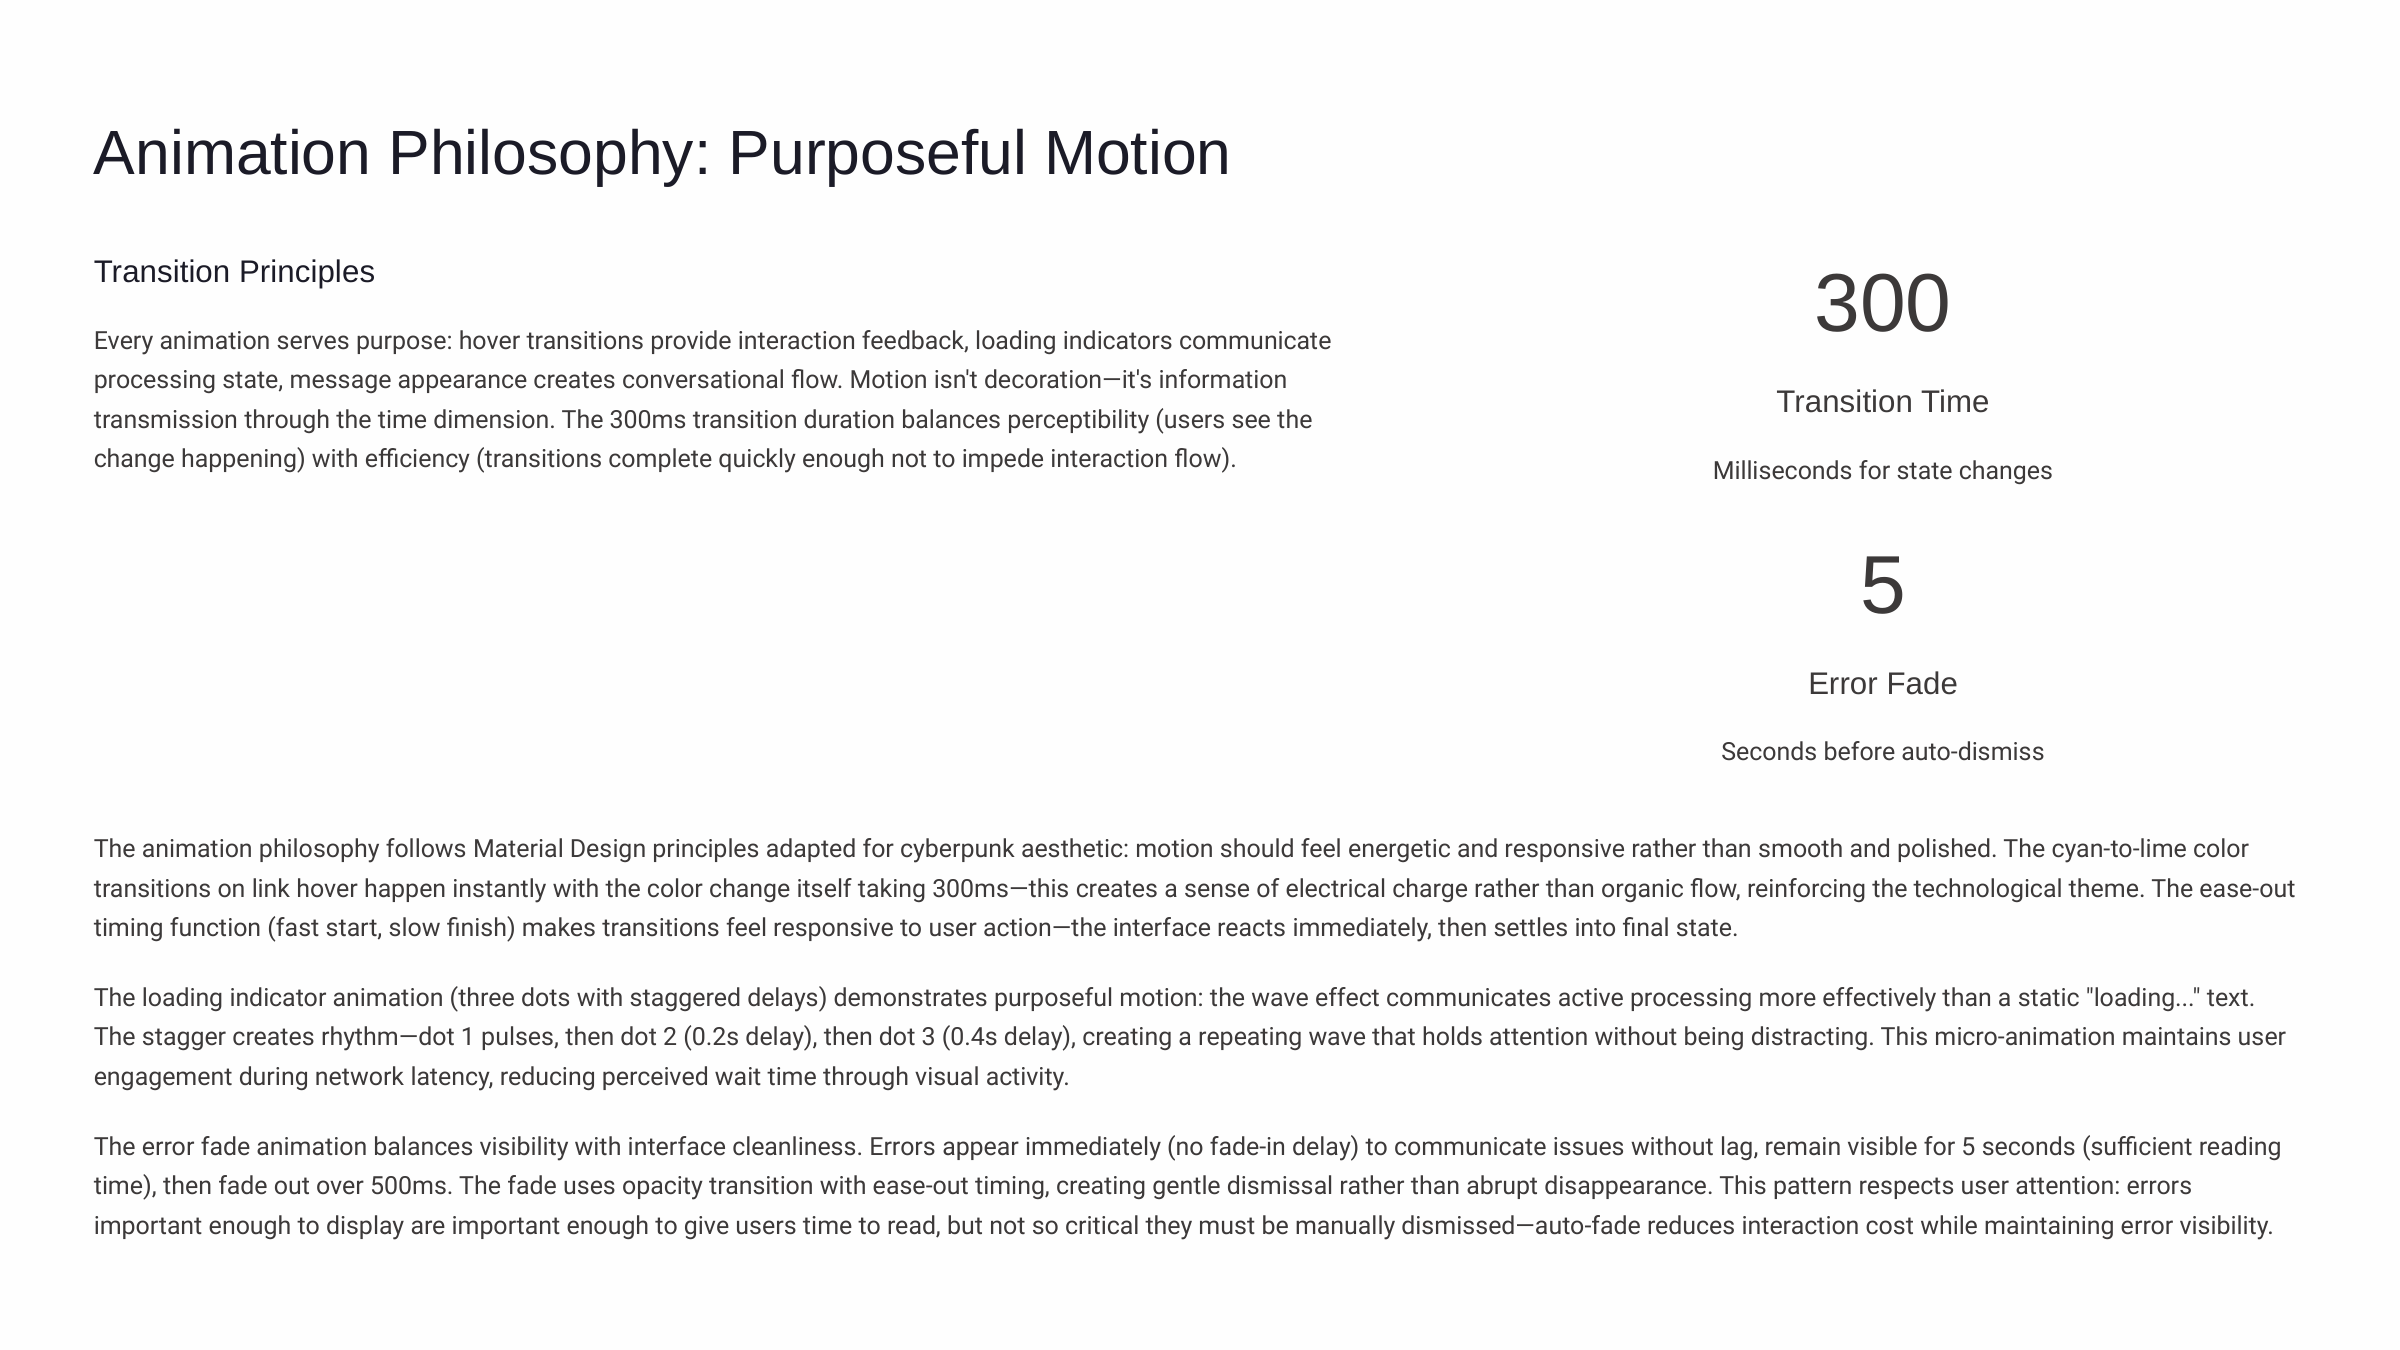

Animation Philosophy: Purposeful Motion
Transition Principles
300
Every animation serves purpose: hover transitions provide interaction feedback, loading indicators communicate processing state, message appearance creates conversational flow. Motion isn't decoration—it's information transmission through the time dimension. The 300ms transition duration balances perceptibility (users see the change happening) with efficiency (transitions complete quickly enough not to impede interaction flow).
Transition Time
Milliseconds for state changes
5
Error Fade
Seconds before auto-dismiss
The animation philosophy follows Material Design principles adapted for cyberpunk aesthetic: motion should feel energetic and responsive rather than smooth and polished. The cyan-to-lime color transitions on link hover happen instantly with the color change itself taking 300ms—this creates a sense of electrical charge rather than organic flow, reinforcing the technological theme. The ease-out timing function (fast start, slow finish) makes transitions feel responsive to user action—the interface reacts immediately, then settles into final state.
The loading indicator animation (three dots with staggered delays) demonstrates purposeful motion: the wave effect communicates active processing more effectively than a static "loading..." text. The stagger creates rhythm—dot 1 pulses, then dot 2 (0.2s delay), then dot 3 (0.4s delay), creating a repeating wave that holds attention without being distracting. This micro-animation maintains user engagement during network latency, reducing perceived wait time through visual activity.
The error fade animation balances visibility with interface cleanliness. Errors appear immediately (no fade-in delay) to communicate issues without lag, remain visible for 5 seconds (sufficient reading time), then fade out over 500ms. The fade uses opacity transition with ease-out timing, creating gentle dismissal rather than abrupt disappearance. This pattern respects user attention: errors important enough to display are important enough to give users time to read, but not so critical they must be manually dismissed—auto-fade reduces interaction cost while maintaining error visibility.